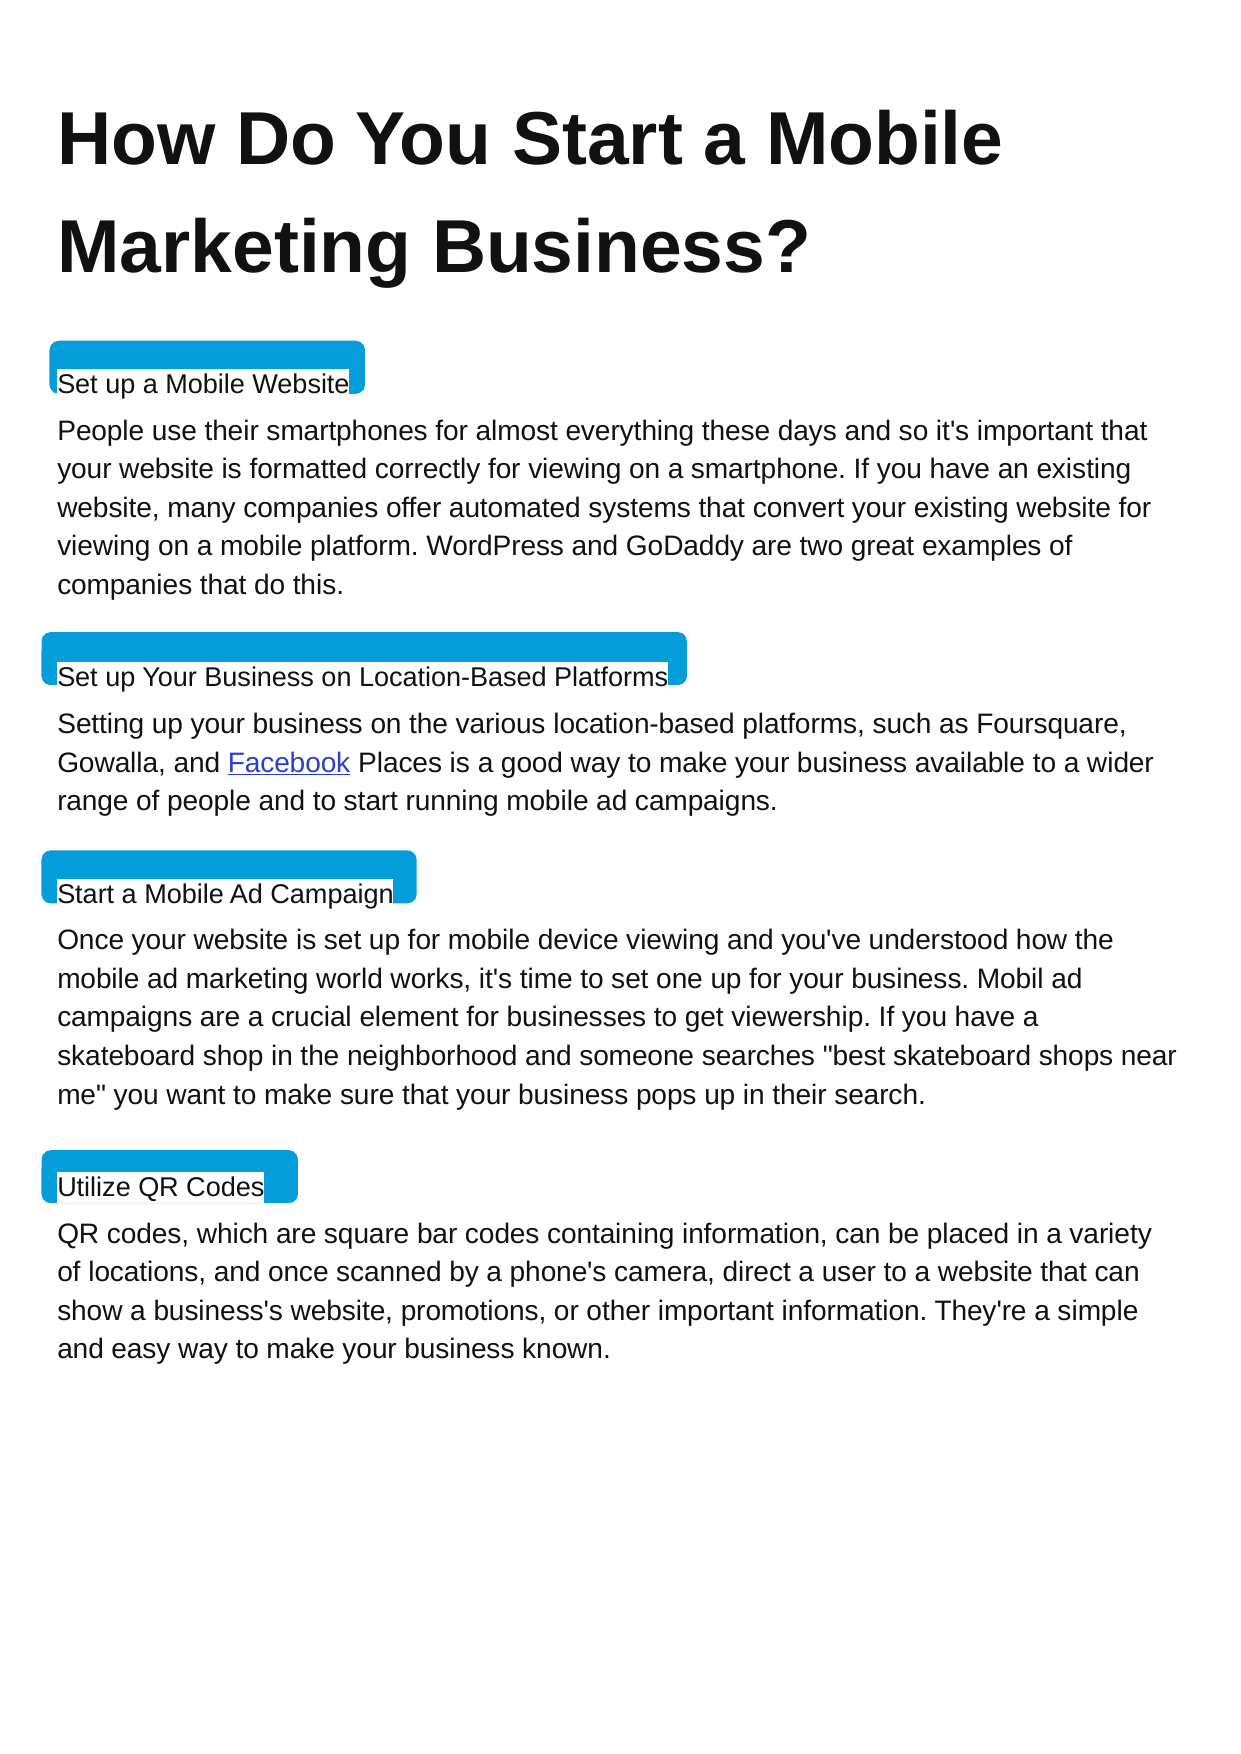

# How Do You Start a Mobile Marketing Business?
Set up a Mobile Website
People use their smartphones for almost everything these days and so it's important that your website is formatted correctly for viewing on a smartphone. If you have an existing website, many companies offer automated systems that convert your existing website for viewing on a mobile platform. WordPress and GoDaddy are two great examples of companies that do this.
Set up Your Business on Location-Based Platforms
Setting up your business on the various location-based platforms, such as Foursquare, Gowalla, and Facebook Places is a good way to make your business available to a wider range of people and to start running mobile ad campaigns.
Start a Mobile Ad Campaign
Once your website is set up for mobile device viewing and you've understood how the mobile ad marketing world works, it's time to set one up for your business. Mobil ad campaigns are a crucial element for businesses to get viewership. If you have a skateboard shop in the neighborhood and someone searches "best skateboard shops near me" you want to make sure that your business pops up in their search.
Utilize QR Codes
QR codes, which are square bar codes containing information, can be placed in a variety of locations, and once scanned by a phone's camera, direct a user to a website that can show a business's website, promotions, or other important information. They're a simple and easy way to make your business known.